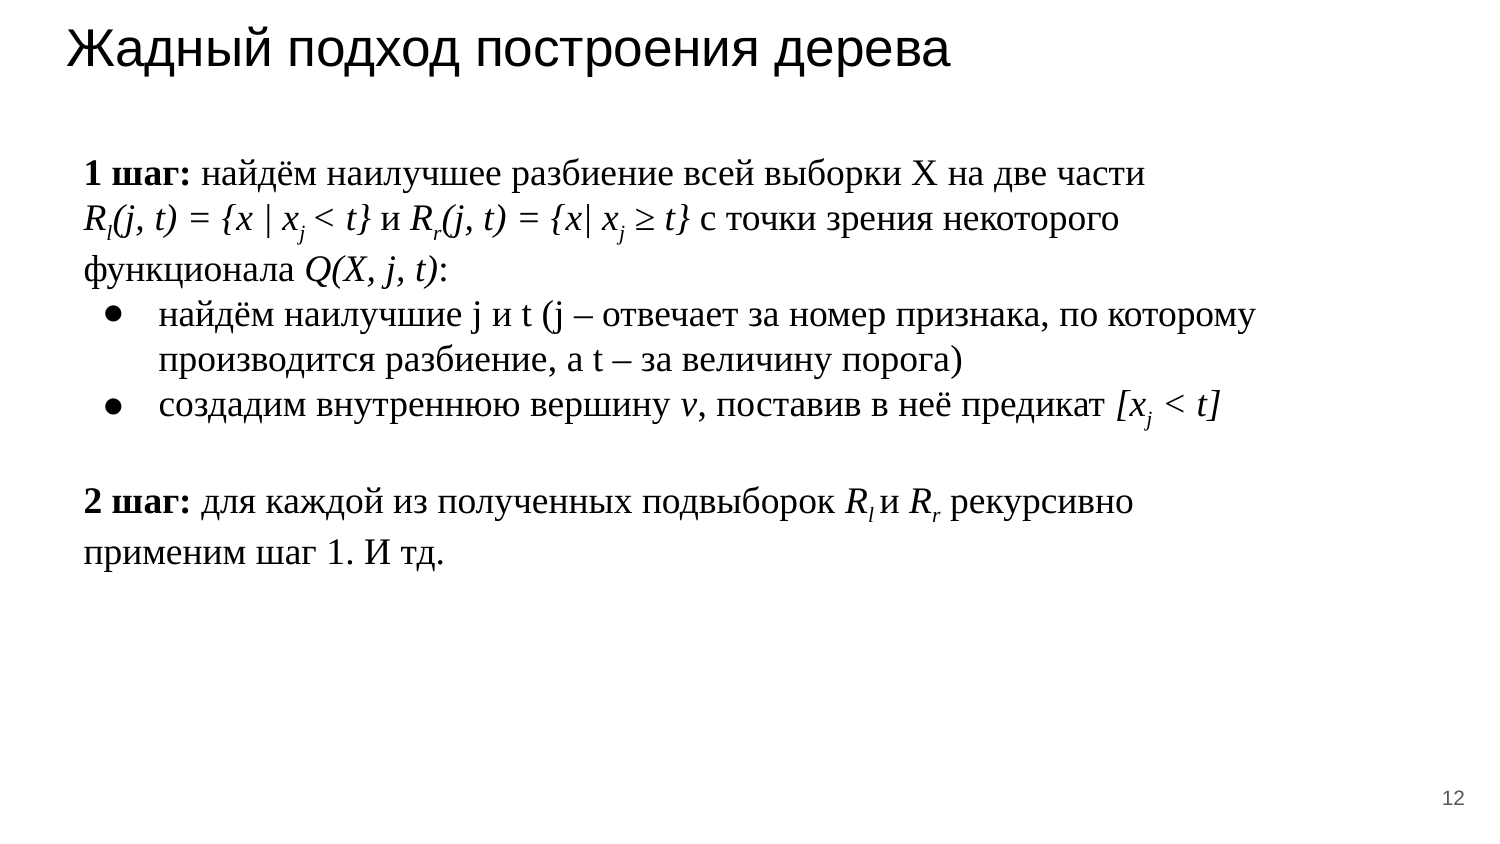

# Жадный подход построения дерева
1 шаг: найдём наилучшее разбиение всей выборки X на две части
Rl(j, t) = {x | xj < t} и Rr(j, t) = {x| xj ≥ t} c точки зрения некоторого функционала Q(X, j, t):
найдём наилучшие j и t (j – отвечает за номер признака, по которому производится разбиение, а t – за величину порога)
создадим внутреннюю вершину v, поставив в неё предикат [xj < t]

2 шаг: для каждой из полученных подвыборок Rl и Rr рекурсивно применим шаг 1. И тд.

12